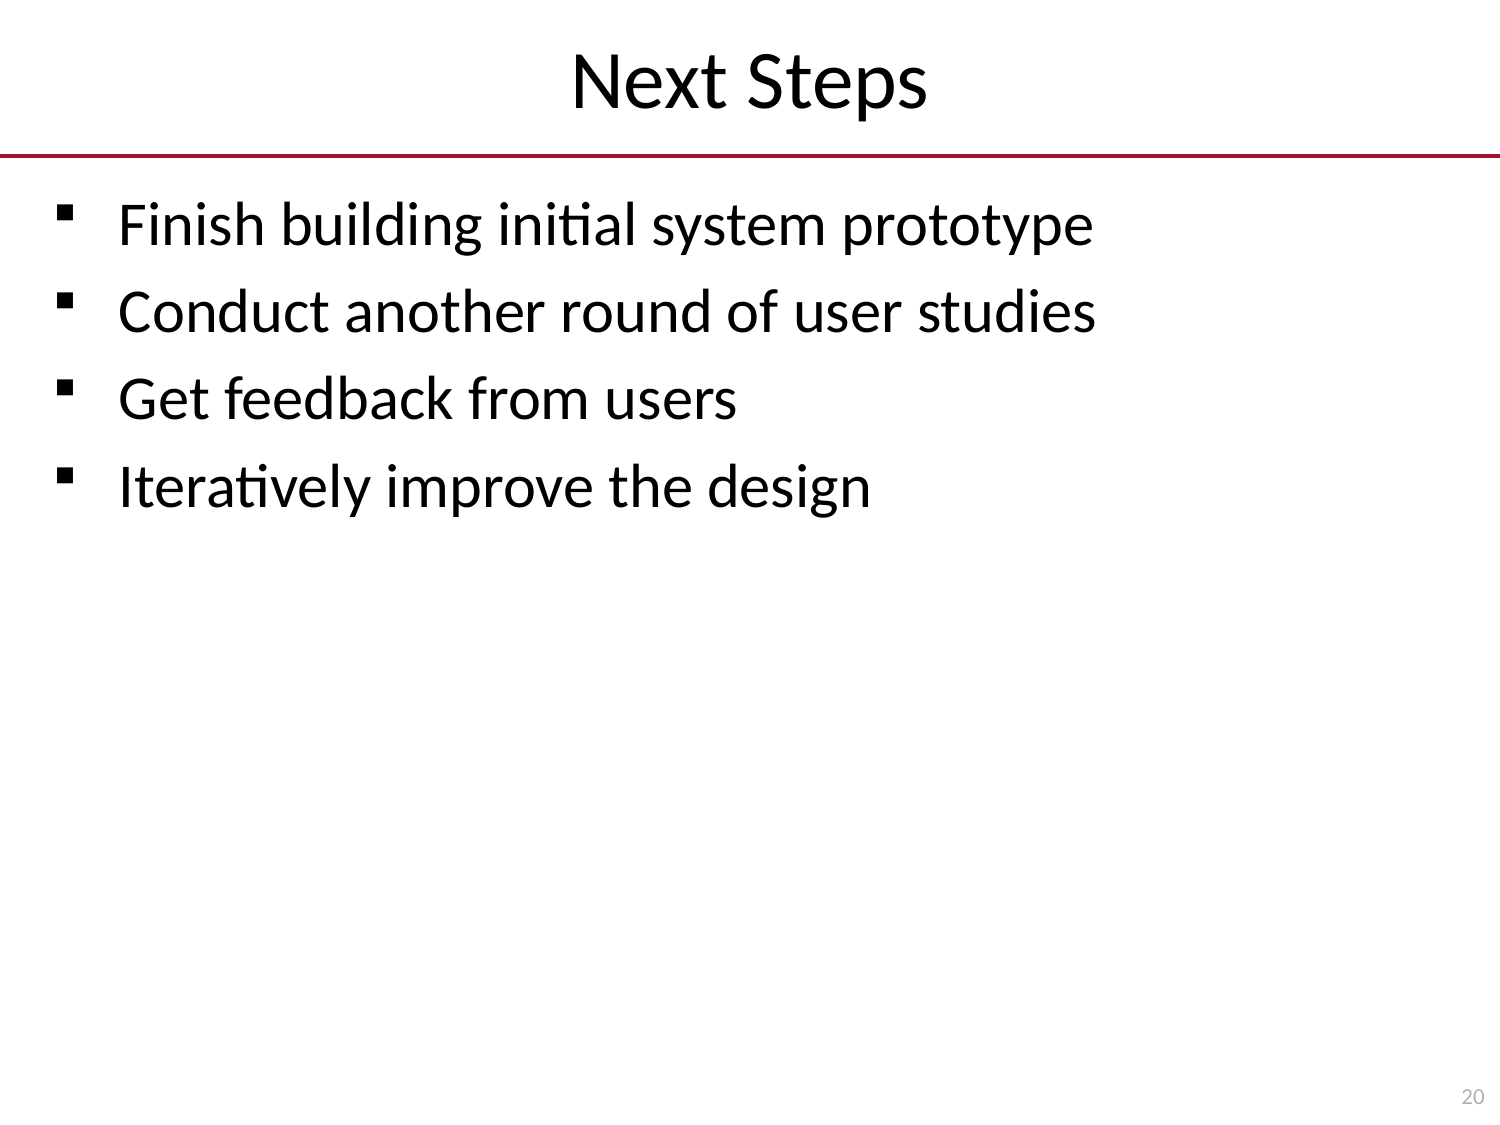

# Next Steps
Finish building initial system prototype
Conduct another round of user studies
Get feedback from users
Iteratively improve the design

20